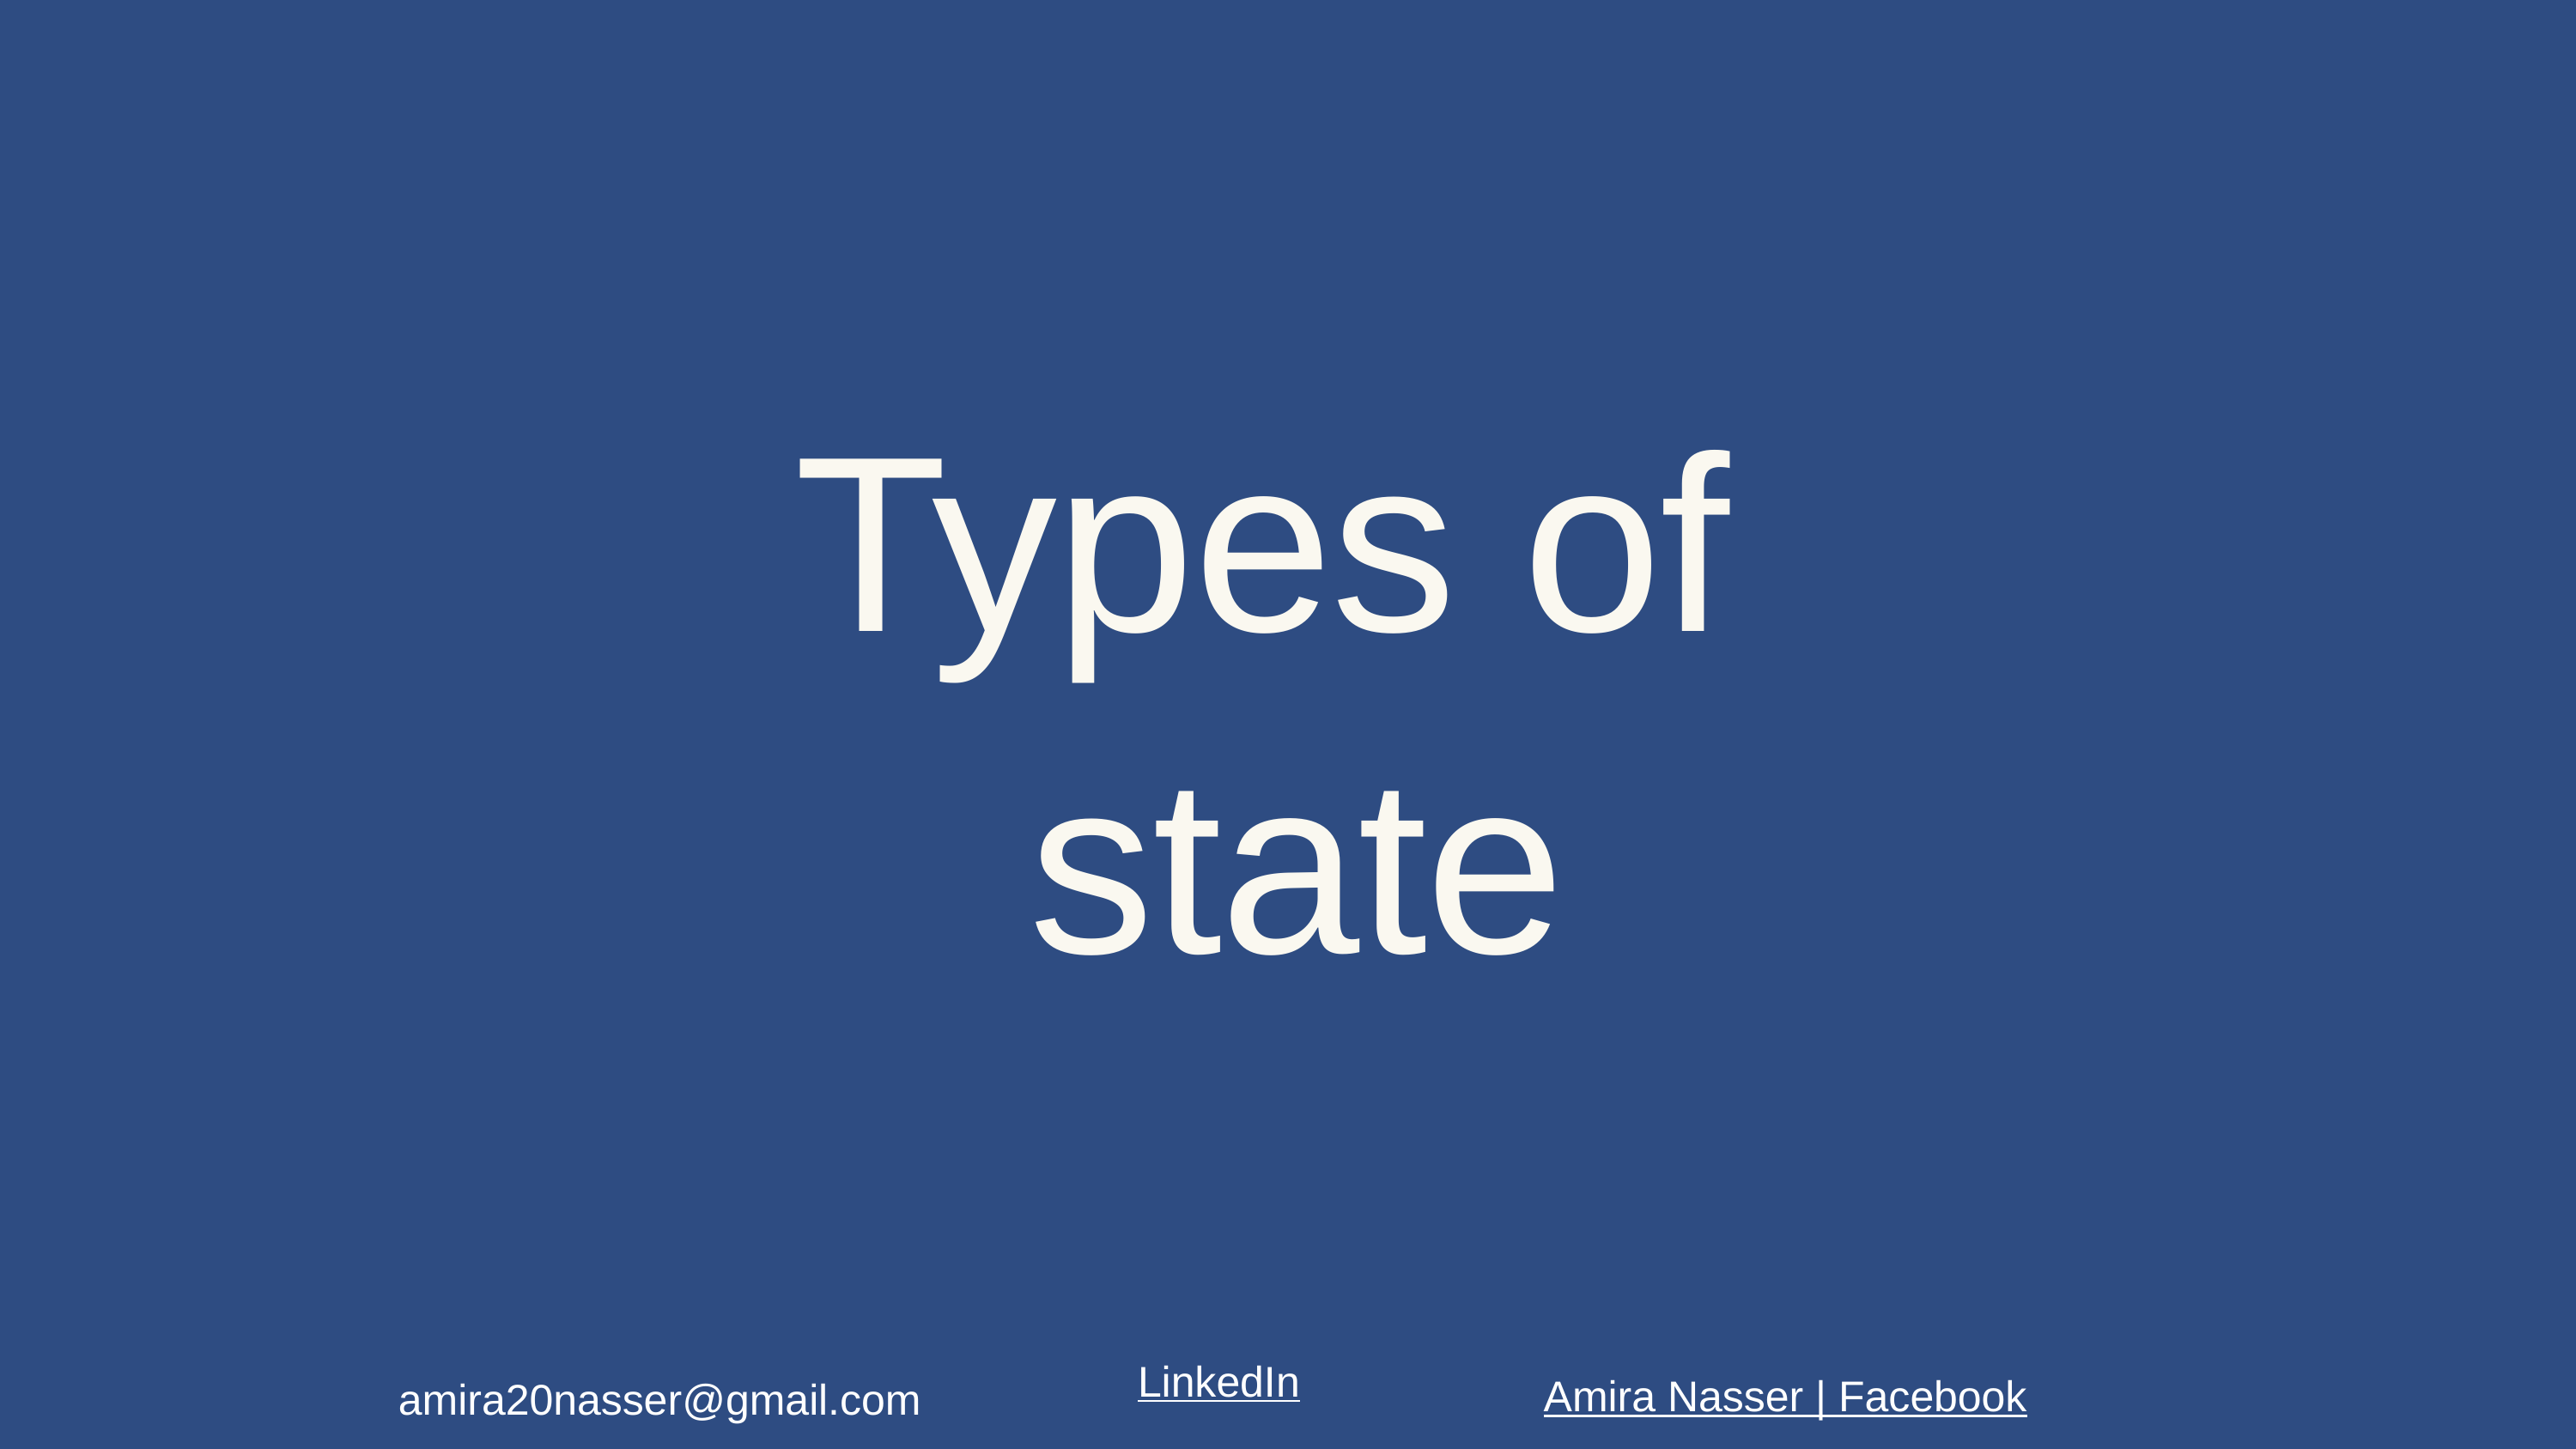

Types of

 state
amira20nasser@gmail.com
LinkedIn
Amira Nasser | Facebook